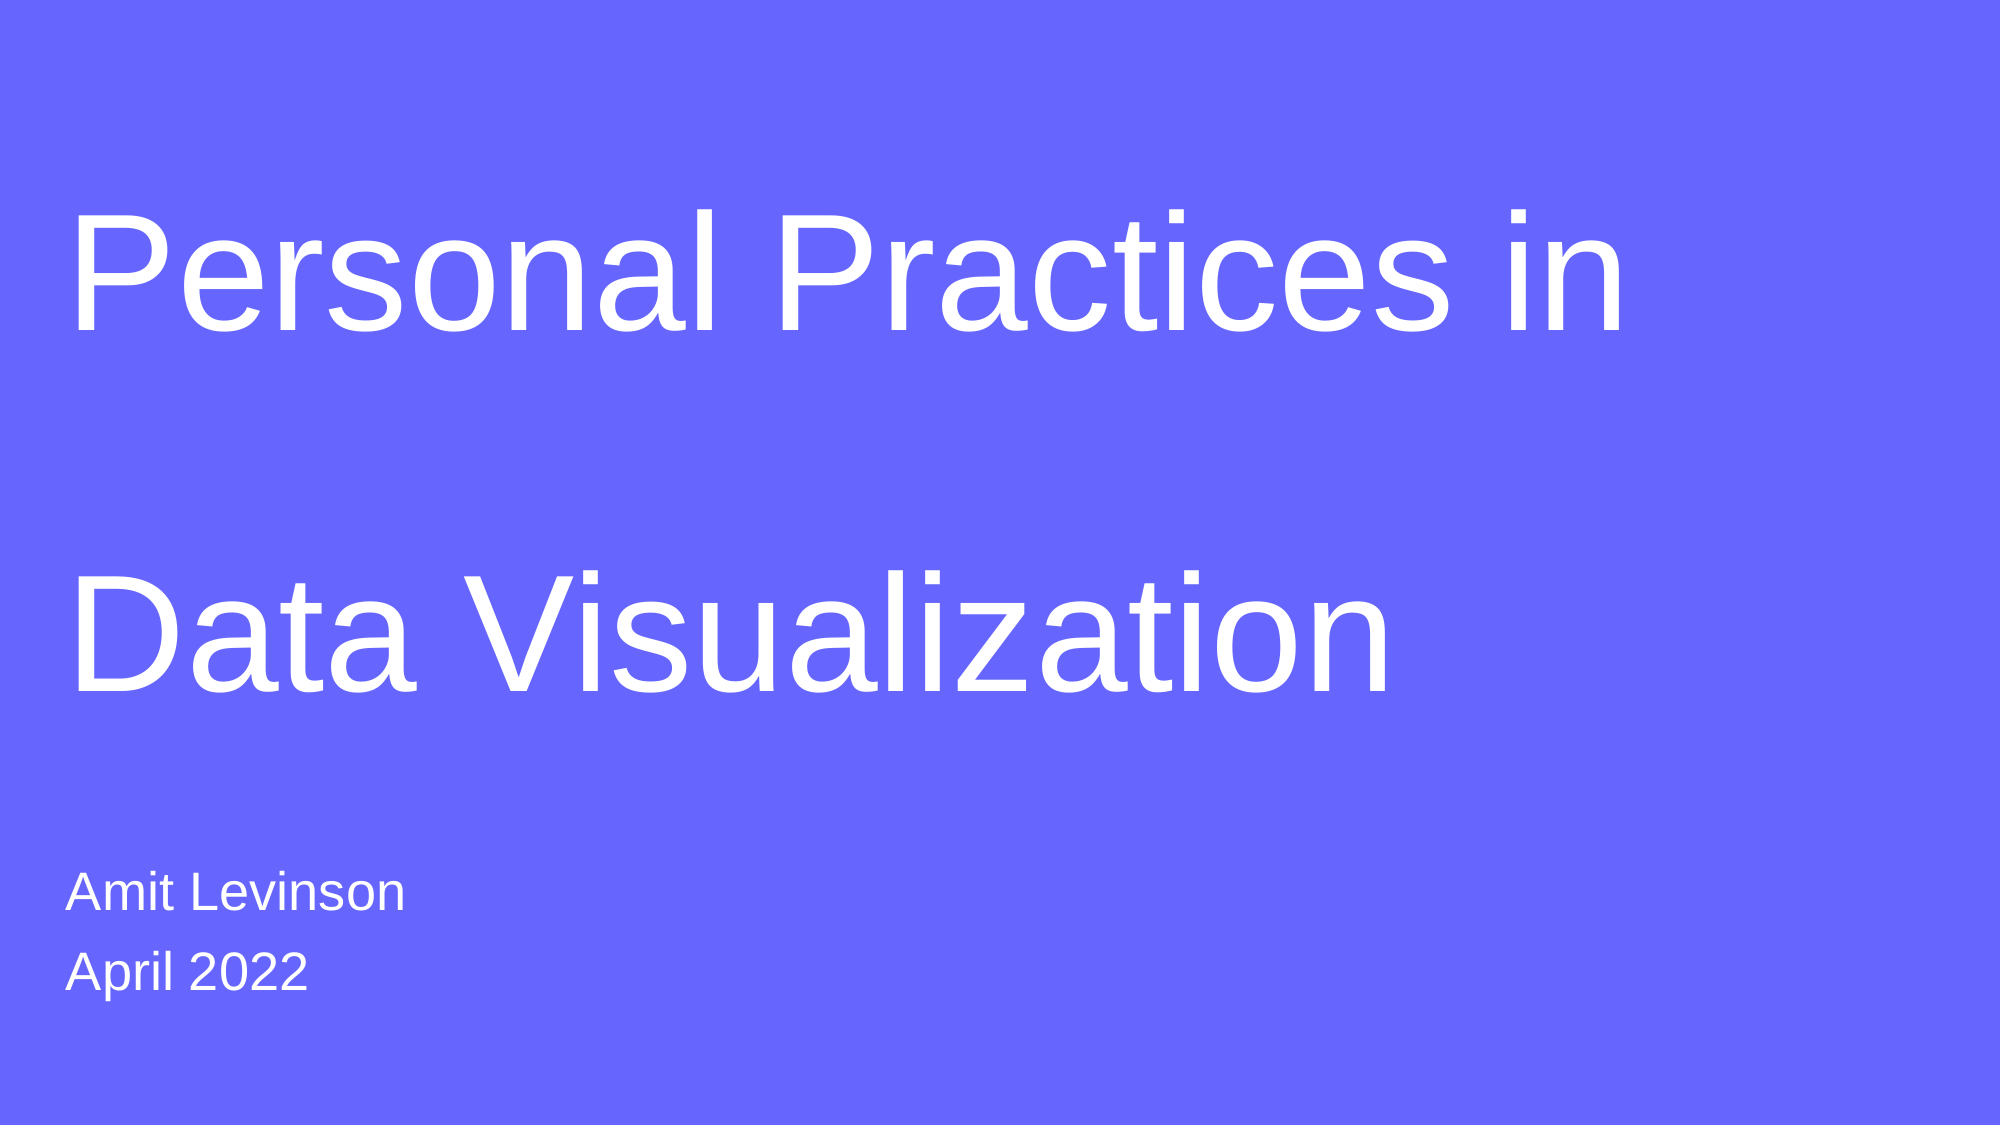

# Personal Practices in Data Visualization
Amit Levinson
April 2022